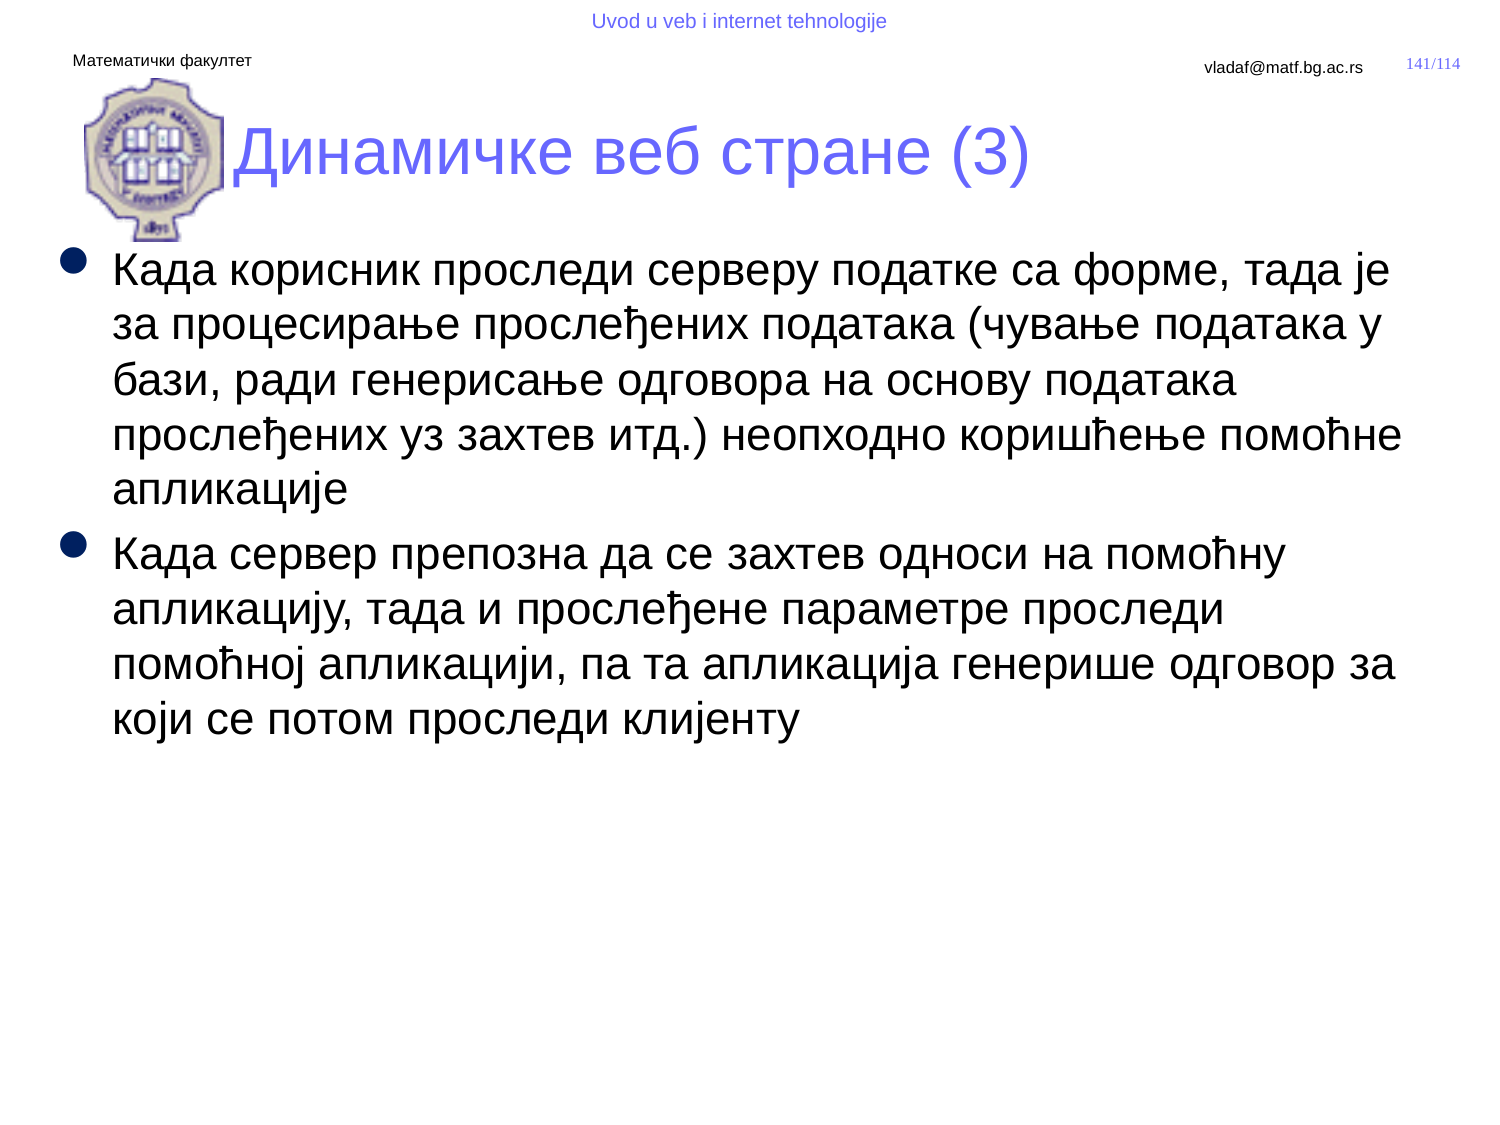

# Динамичке веб стране (3)
Када корисник проследи серверу податке са форме, тада је за процесирање прослеђених података (чување података у бази, ради генерисање одговора на основу података прослеђених уз захтев итд.) неопходно коришћење помоћне апликације
Када сервер препозна да се захтев односи на помоћну апликацију, тада и прослеђене параметре проследи помоћној апликацији, па та апликација генерише одговор за који се потом проследи клијенту